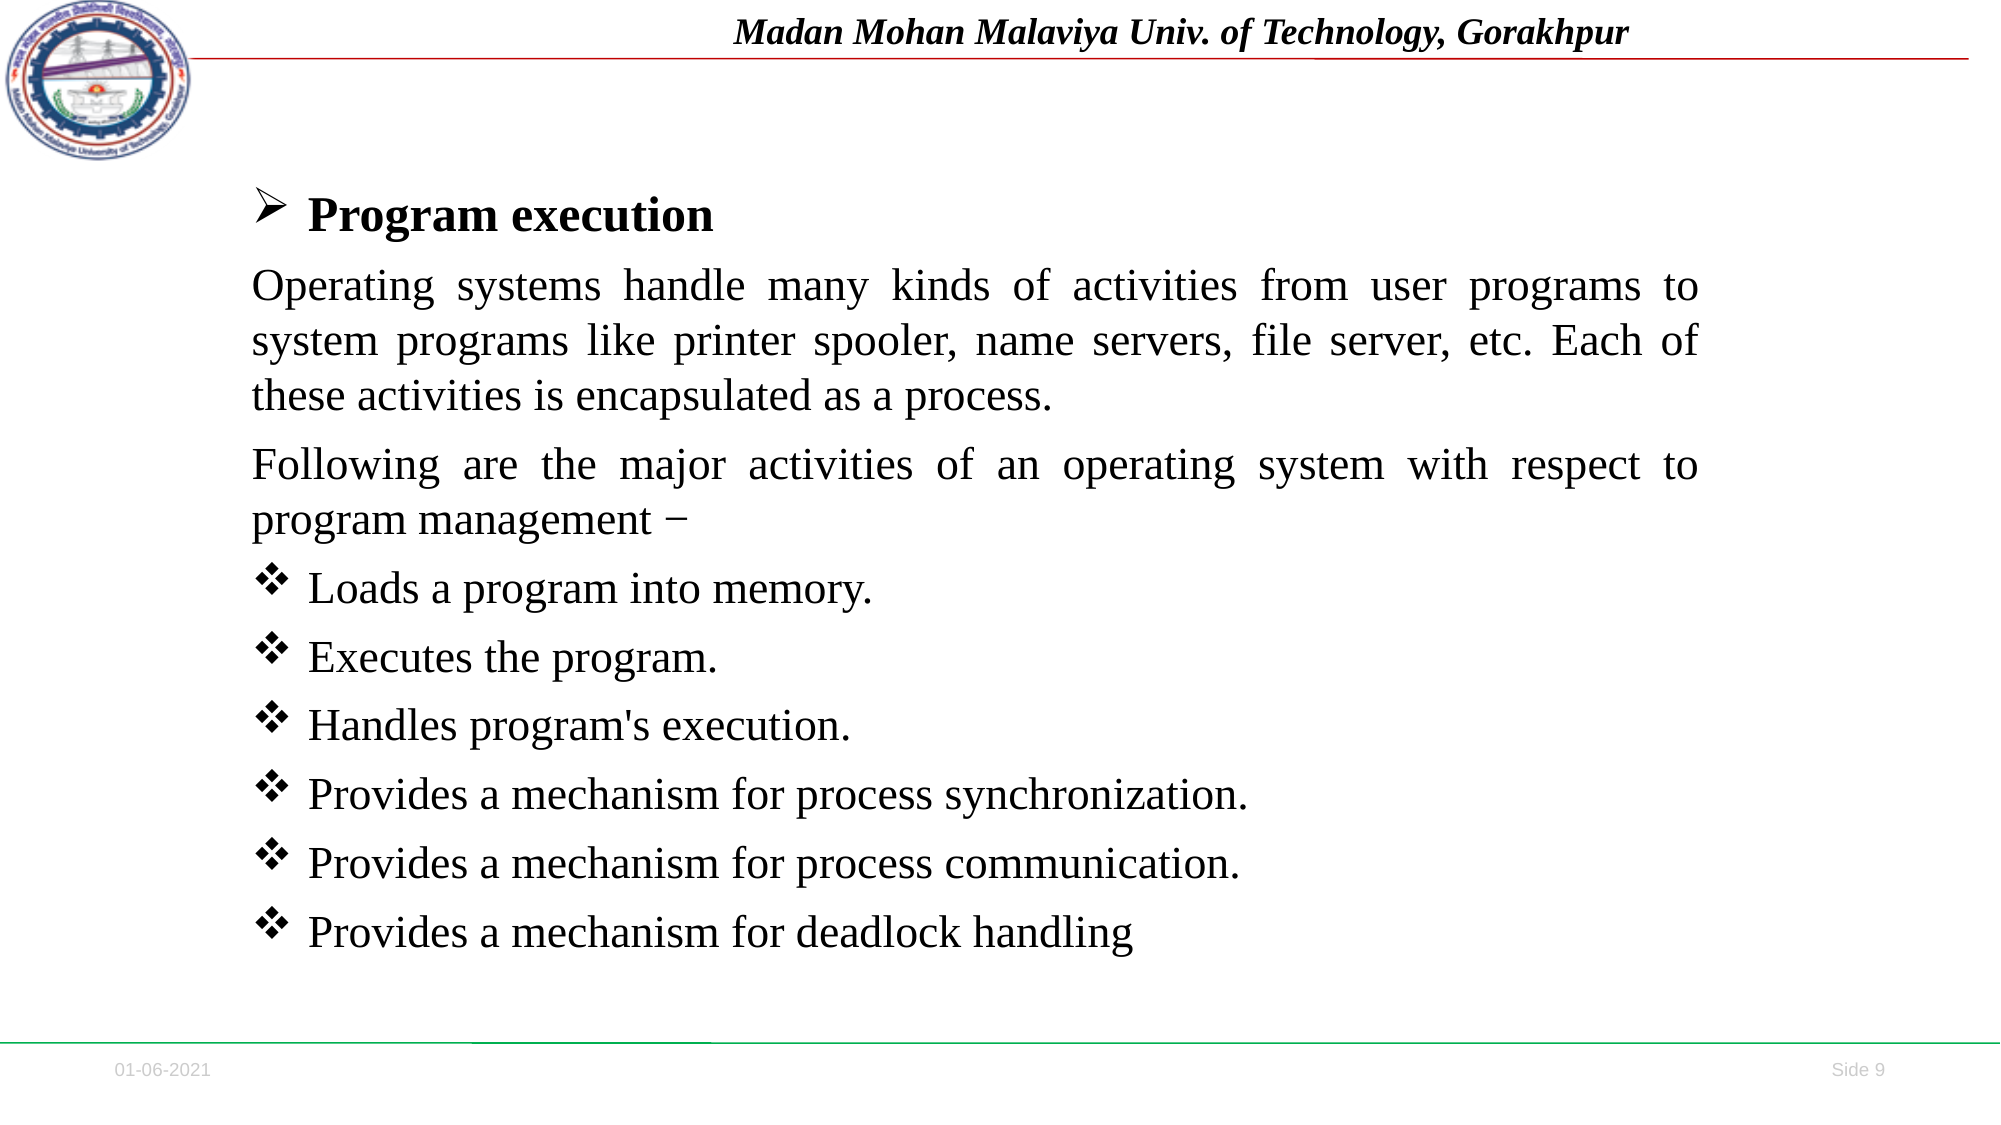

Program execution
Operating systems handle many kinds of activities from user programs to system programs like printer spooler, name servers, file server, etc. Each of these activities is encapsulated as a process.
Following are the major activities of an operating system with respect to program management −
Loads a program into memory.
Executes the program.
Handles program's execution.
Provides a mechanism for process synchronization.
Provides a mechanism for process communication.
Provides a mechanism for deadlock handling